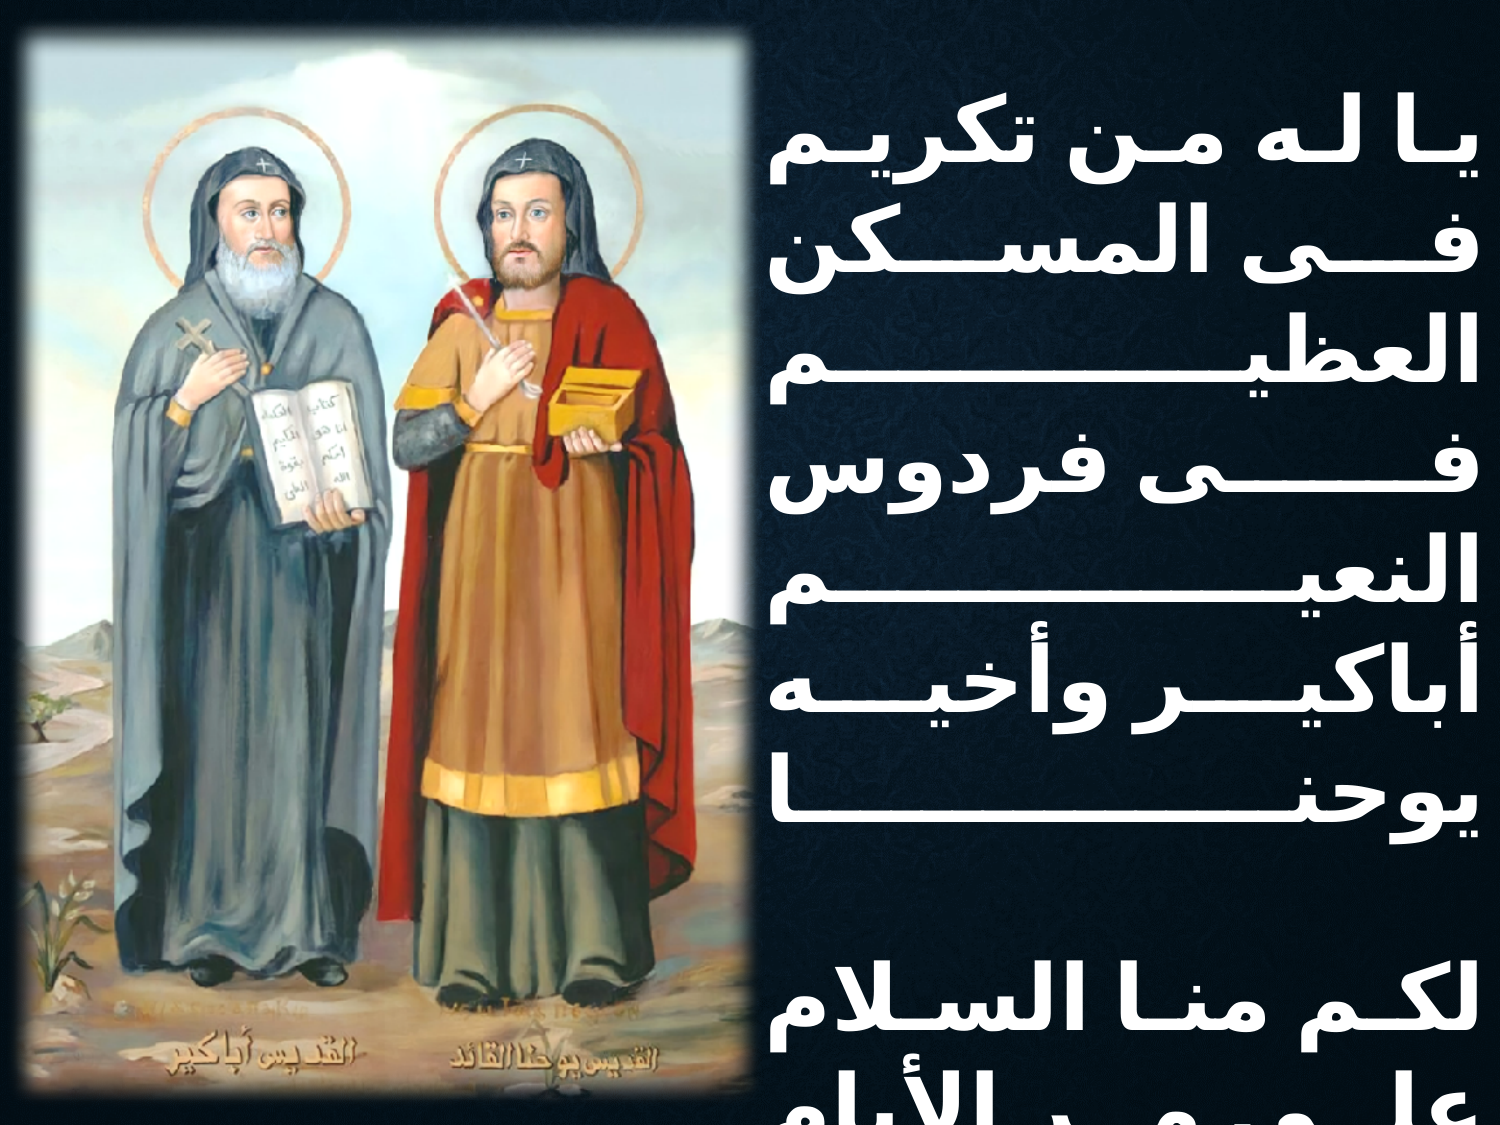

يا له من تكريم
فى المسكن العظيم
فى فردوس النعيم
أباكير وأخيه يوحنا
لكم منا السلام
على مر الأيام
بأصدق الكلام
أباكير وأخيه يوحنا